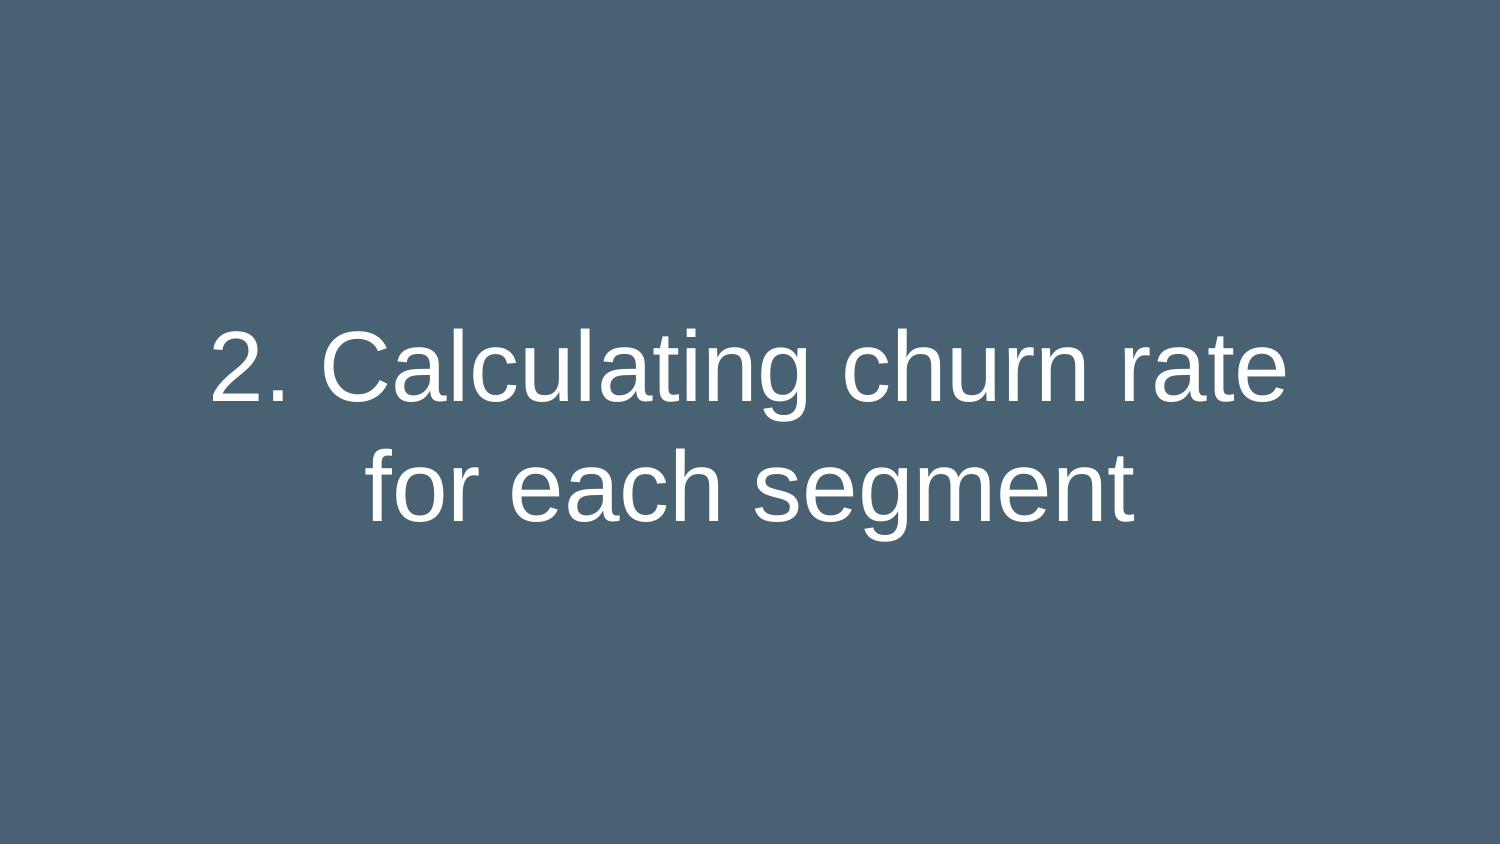

2. Calculating churn rate for each segment